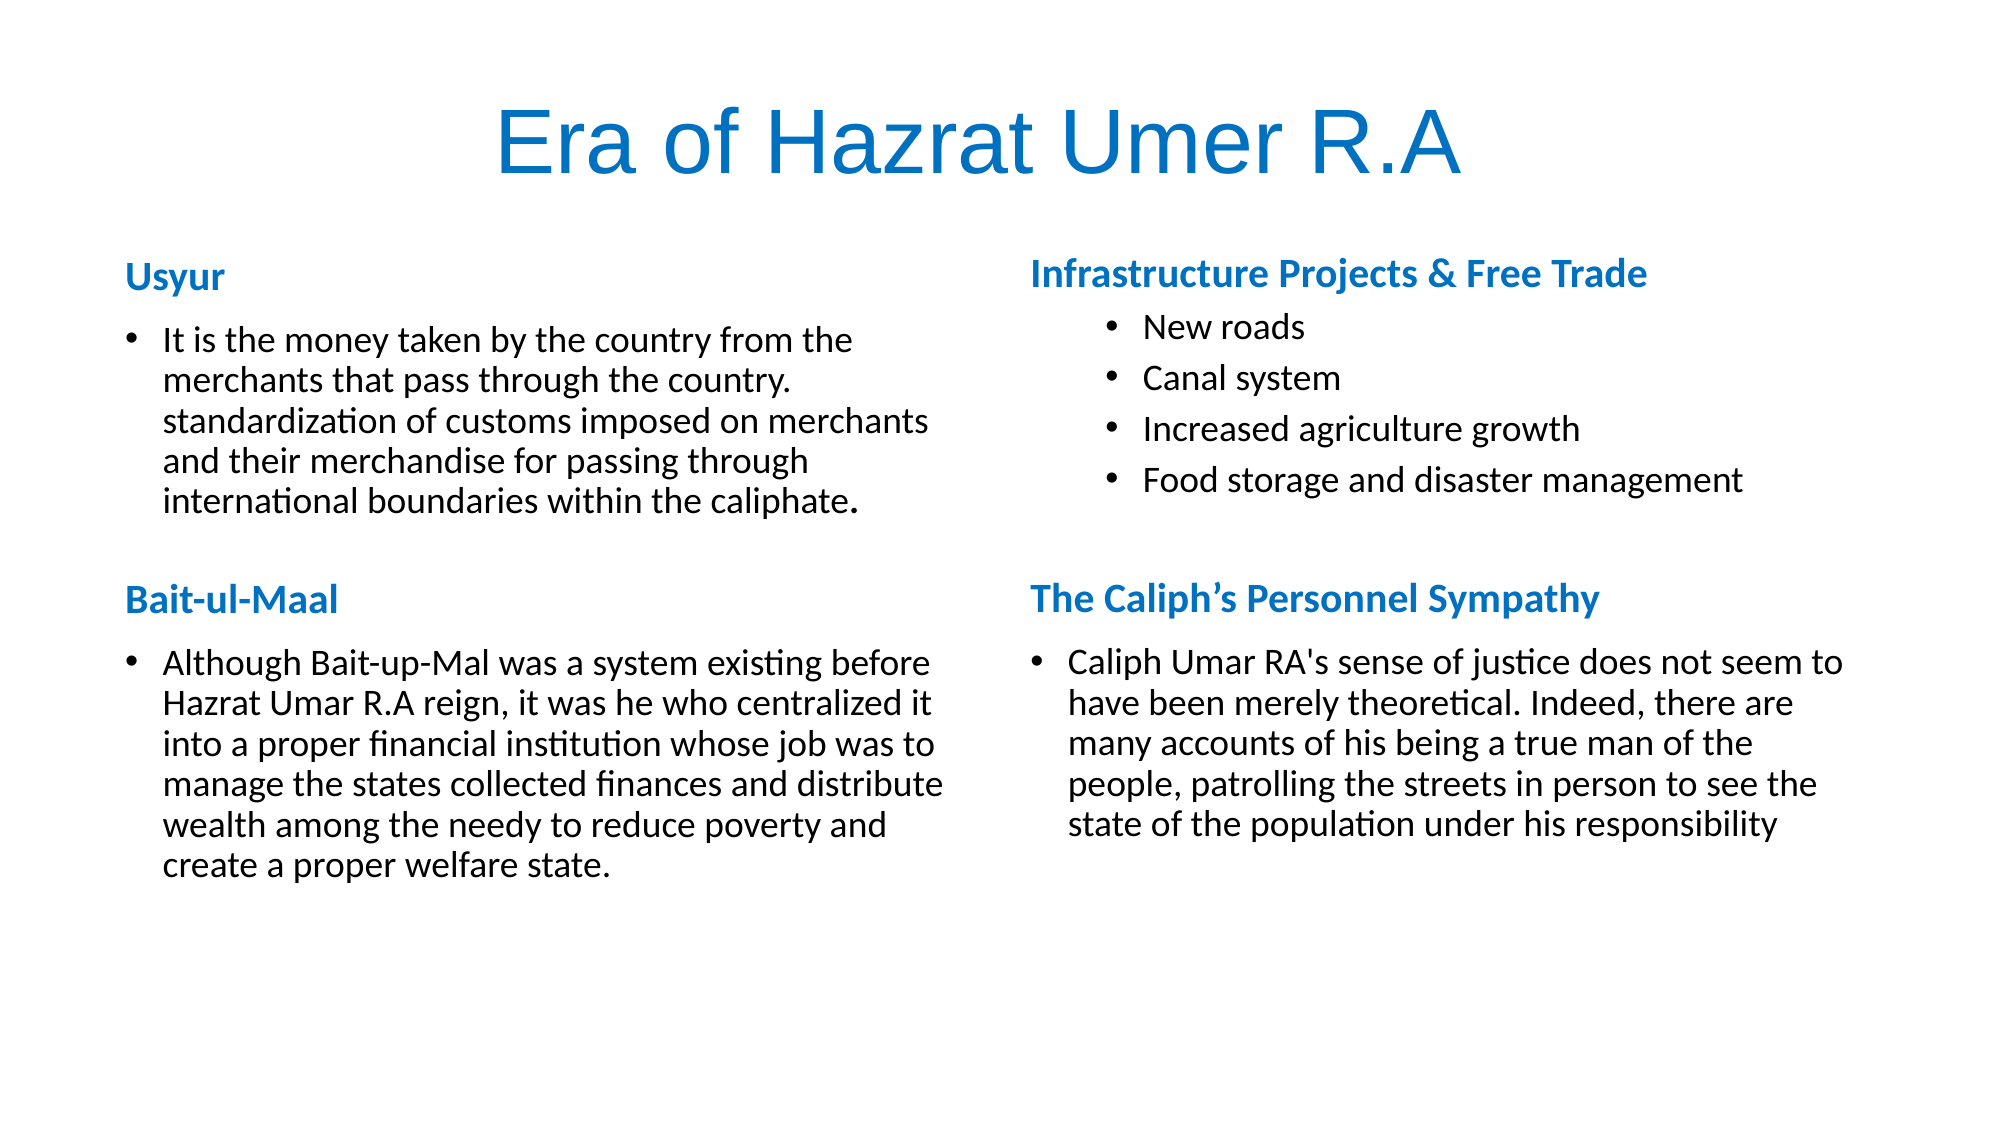

# Era of Hazrat Umer R.A
Infrastructure Projects & Free Trade
New roads
Canal system
Increased agriculture growth
Food storage and disaster management

The Caliph’s Personnel Sympathy
Caliph Umar RA's sense of justice does not seem to have been merely theoretical. Indeed, there are many accounts of his being a true man of the people, patrolling the streets in person to see the state of the population under his responsibility
Usyur
It is the money taken by the country from the merchants that pass through the country. standardization of customs imposed on merchants and their merchandise for passing through international boundaries within the caliphate.

Bait-ul-Maal
Although Bait-up-Mal was a system existing before Hazrat Umar R.A reign, it was he who centralized it into a proper financial institution whose job was to manage the states collected finances and distribute wealth among the needy to reduce poverty and create a proper welfare state.